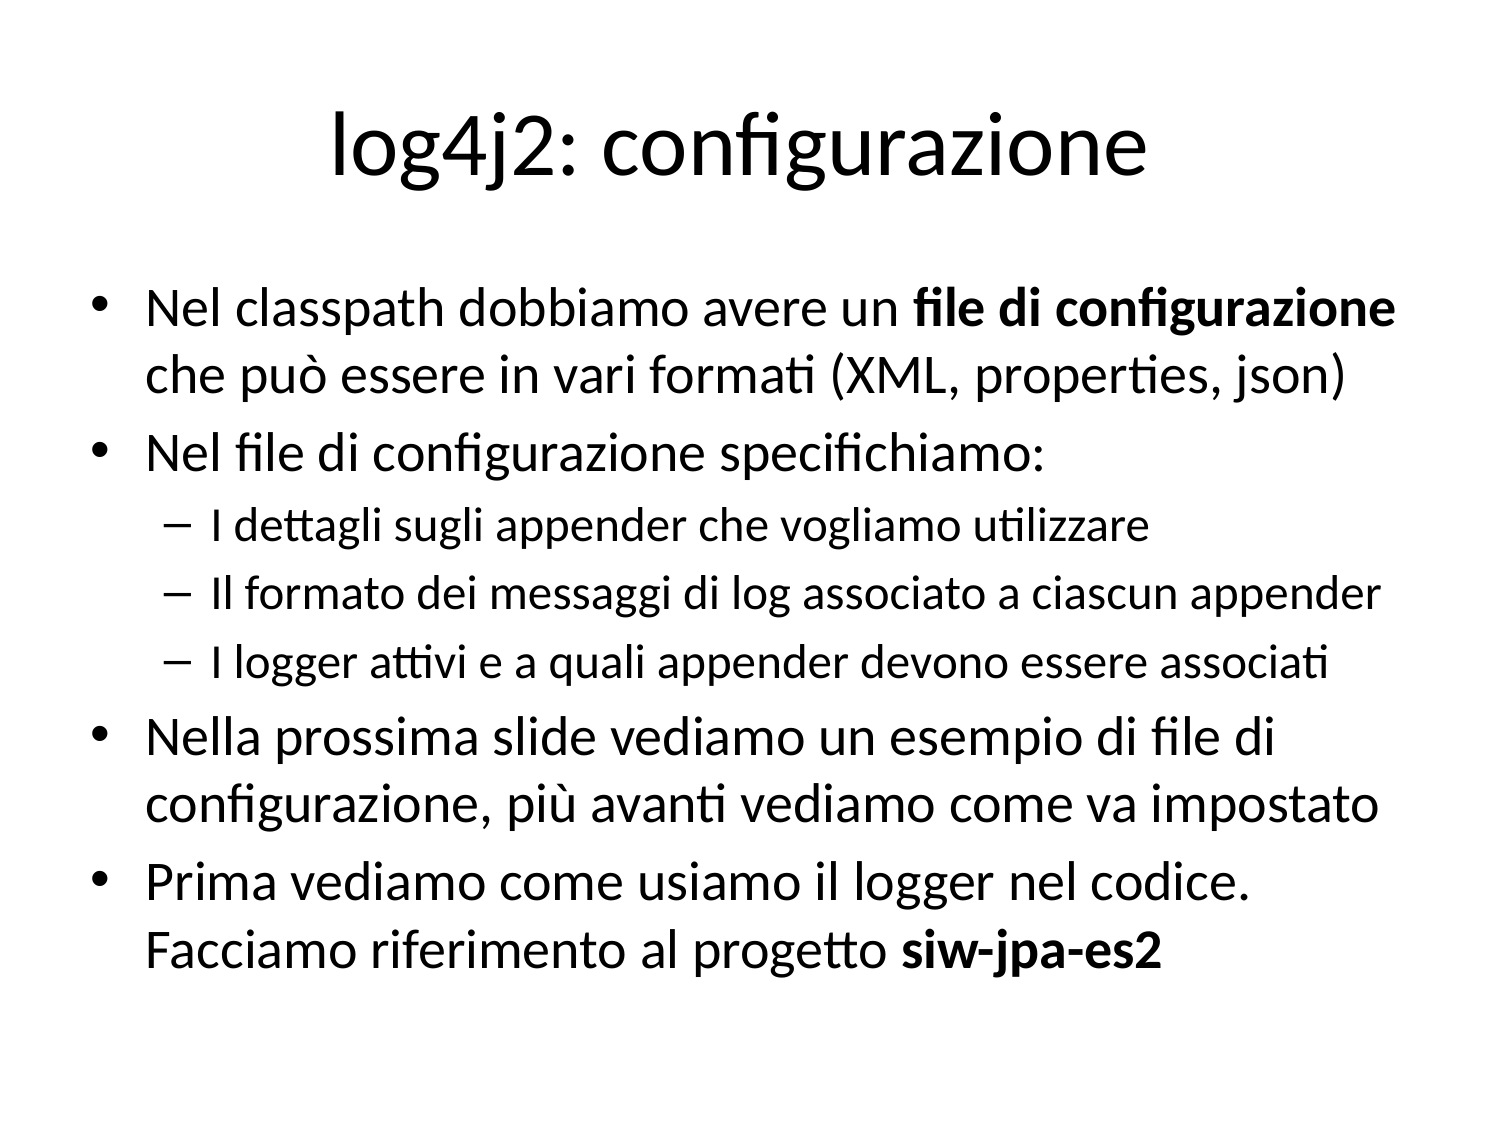

# log4j2: configurazione
Nel classpath dobbiamo avere un file di configurazione che può essere in vari formati (XML, properties, json)
Nel file di configurazione specifichiamo:
I dettagli sugli appender che vogliamo utilizzare
Il formato dei messaggi di log associato a ciascun appender
I logger attivi e a quali appender devono essere associati
Nella prossima slide vediamo un esempio di file di configurazione, più avanti vediamo come va impostato
Prima vediamo come usiamo il logger nel codice. Facciamo riferimento al progetto siw-jpa-es2